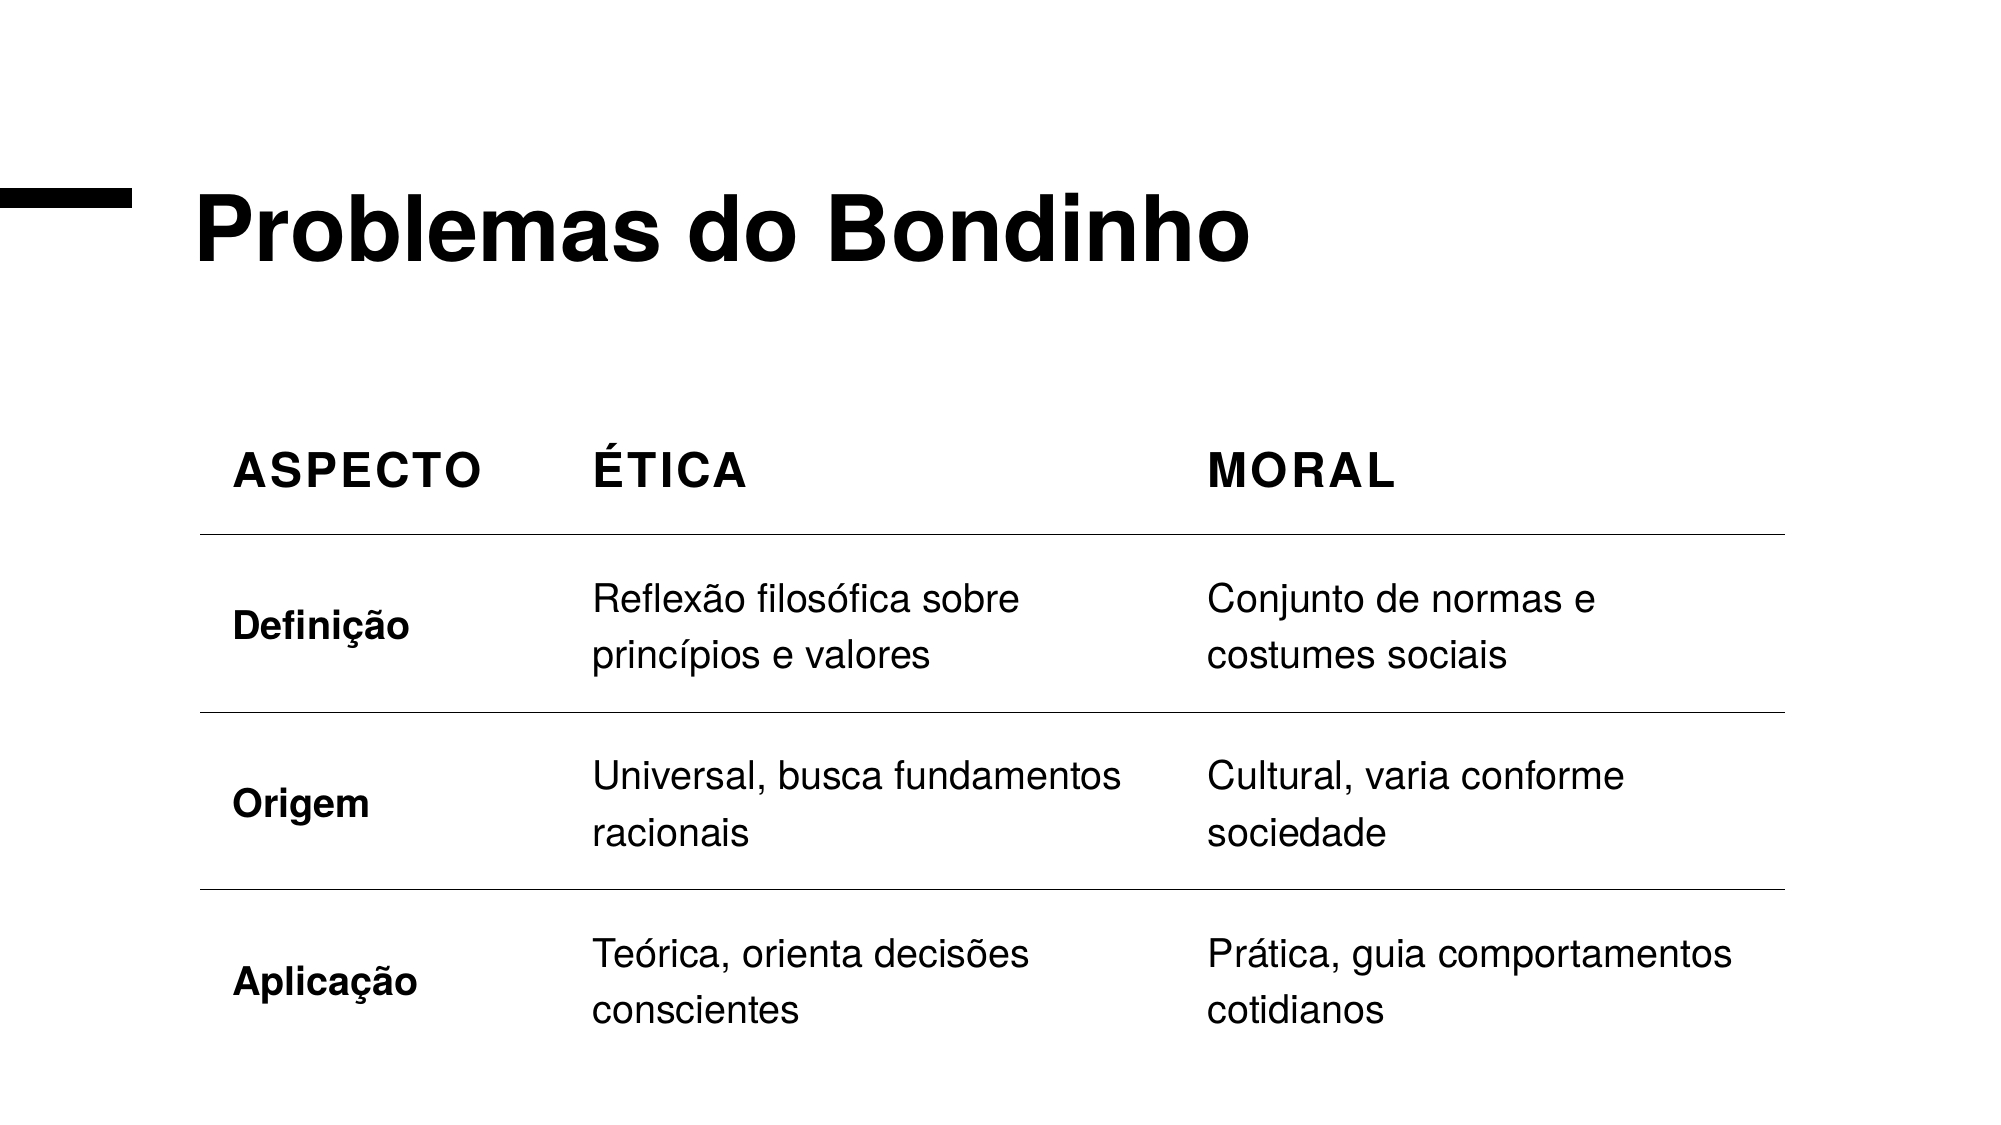

# Problemas do Bondinho
| Aspecto | Ética | Moral |
| --- | --- | --- |
| Definição | Reflexão filosófica sobre princípios e valores | Conjunto de normas e costumes sociais |
| Origem | Universal, busca fundamentos racionais | Cultural, varia conforme sociedade |
| Aplicação | Teórica, orienta decisões conscientes | Prática, guia comportamentos cotidianos |